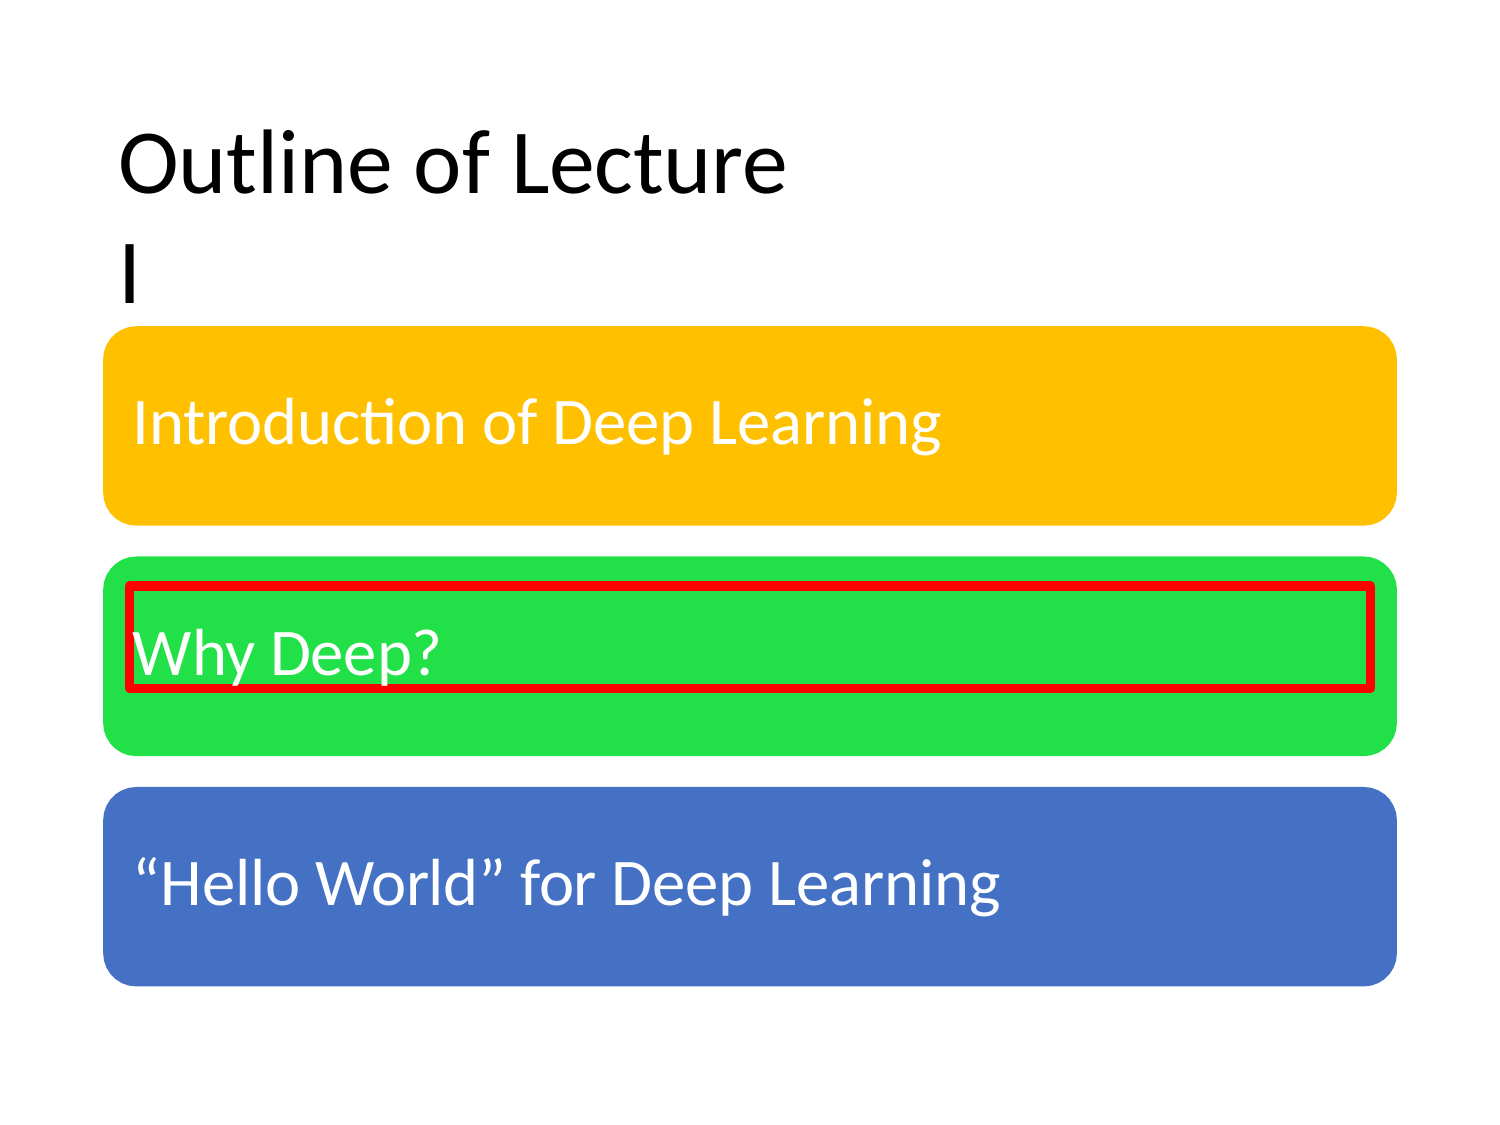

# Outline of Lecture I

Introduction of Deep Learning

Why Deep?

“Hello World” for Deep Learning